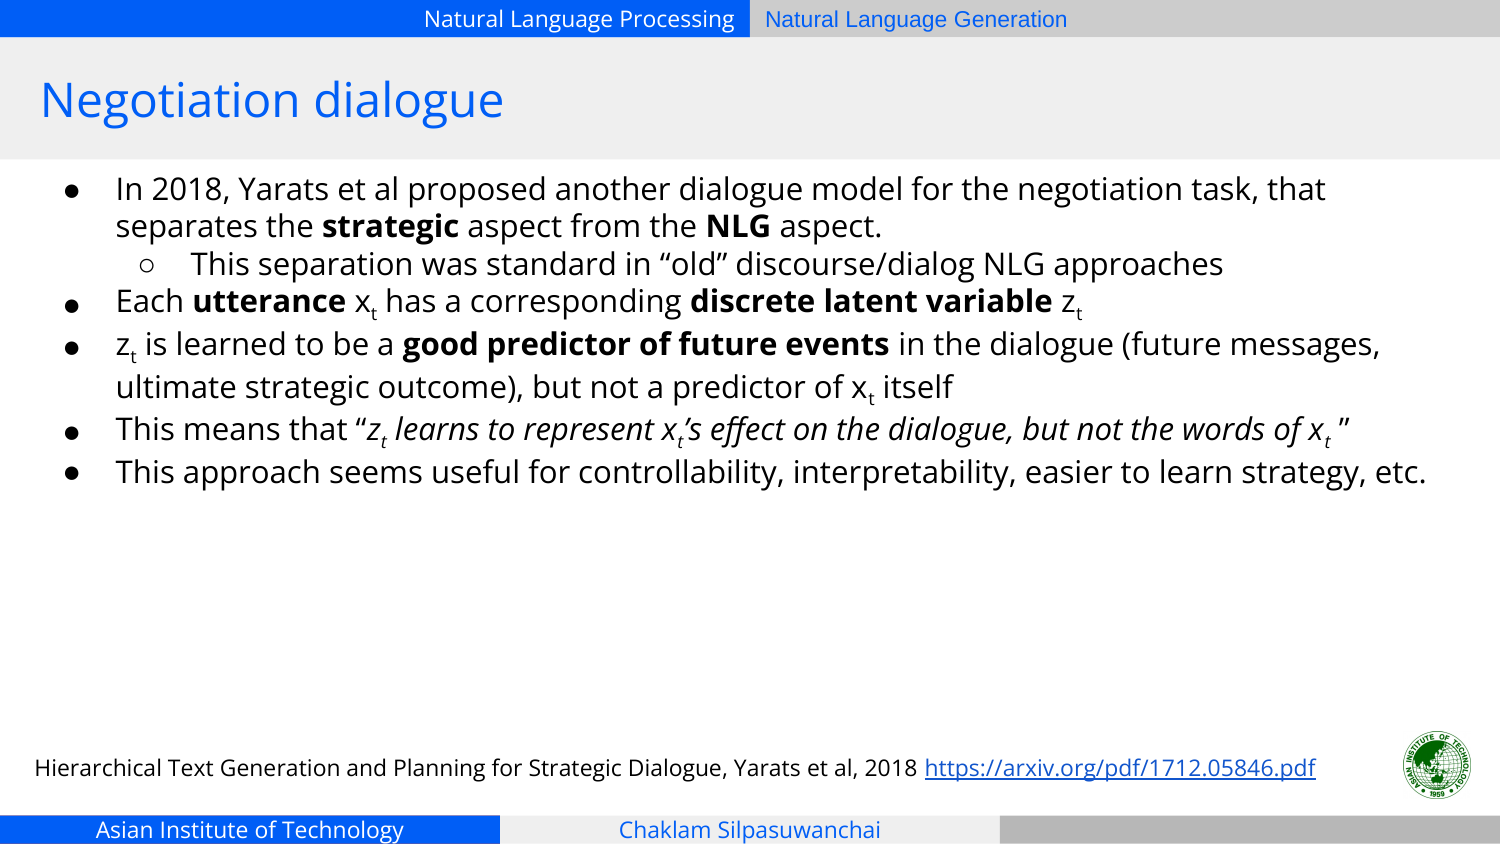

# Negotiation dialogue
In 2018, Yarats et al proposed another dialogue model for the negotiation task, that separates the strategic aspect from the NLG aspect.
This separation was standard in “old” discourse/dialog NLG approaches
Each utterance xt has a corresponding discrete latent variable zt
zt is learned to be a good predictor of future events in the dialogue (future messages, ultimate strategic outcome), but not a predictor of xt itself
This means that “zt learns to represent xt’s effect on the dialogue, but not the words of xt ”
This approach seems useful for controllability, interpretability, easier to learn strategy, etc.
Hierarchical Text Generation and Planning for Strategic Dialogue, Yarats et al, 2018 https://arxiv.org/pdf/1712.05846.pdf